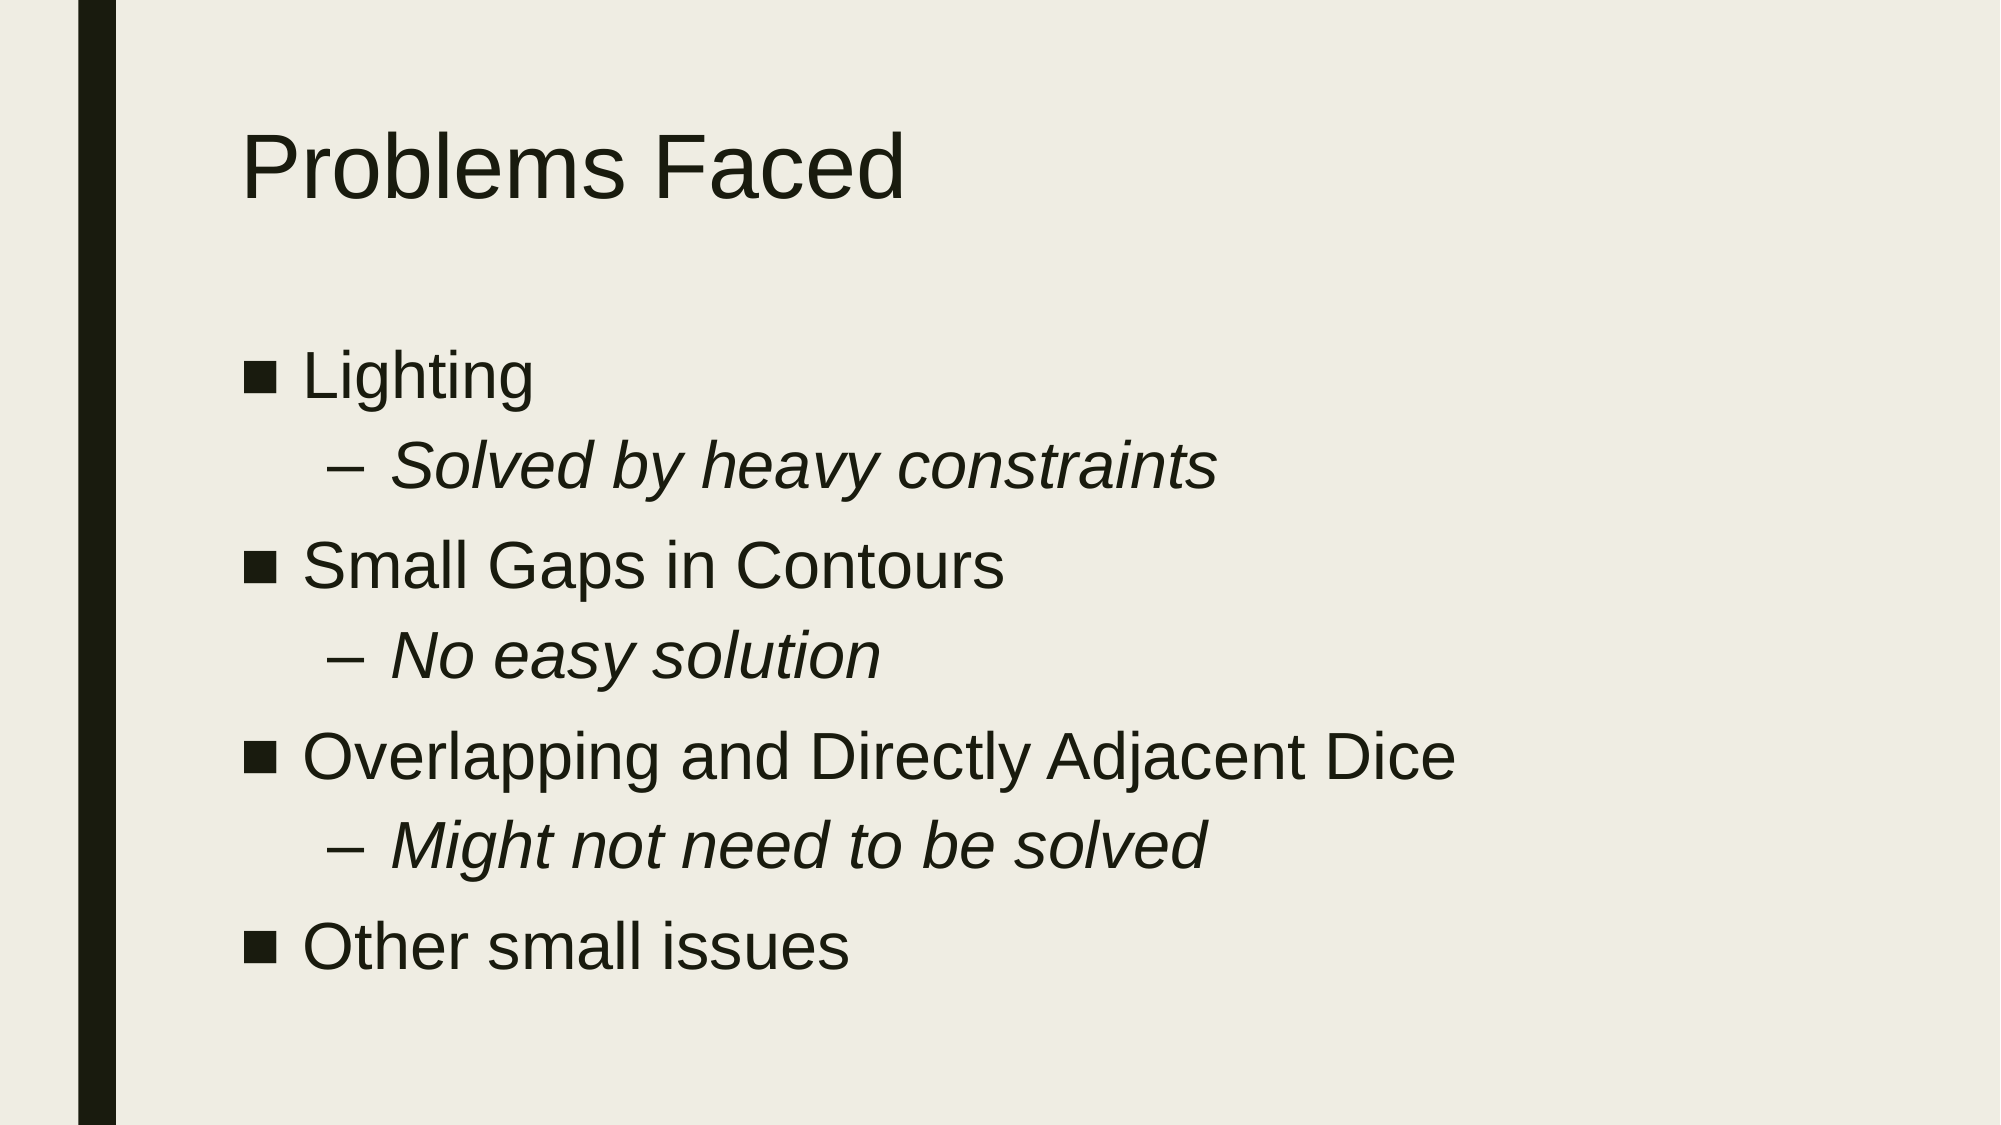

# Problems Faced
Lighting
Solved by heavy constraints
Small Gaps in Contours
No easy solution
Overlapping and Directly Adjacent Dice
Might not need to be solved
Other small issues